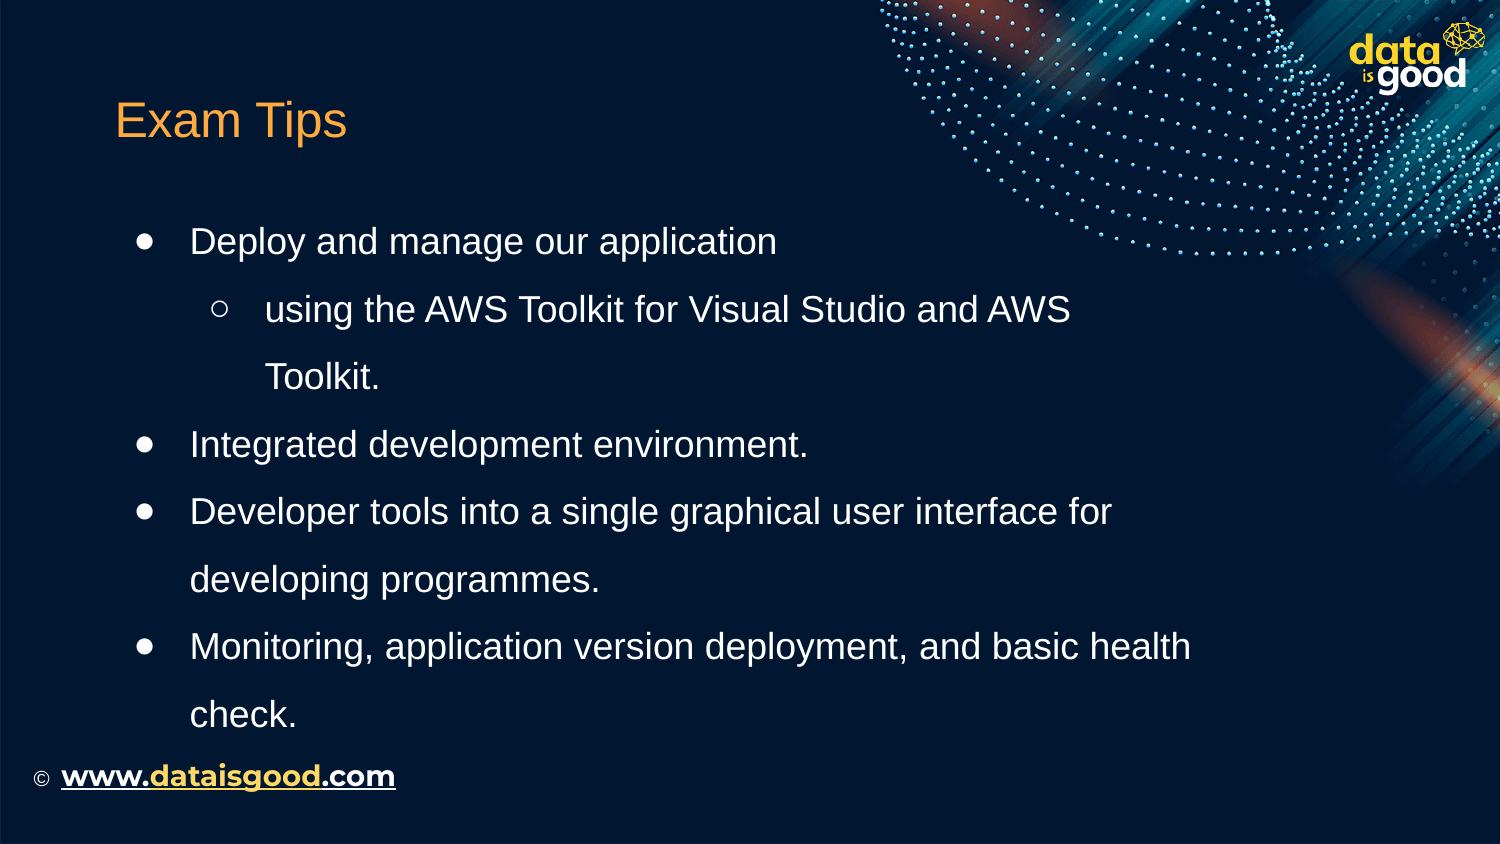

# Exam Tips
Deploy and manage our application
using the AWS Toolkit for Visual Studio and AWS Toolkit.
Integrated development environment.
Developer tools into a single graphical user interface for developing programmes.
Monitoring, application version deployment, and basic health check.